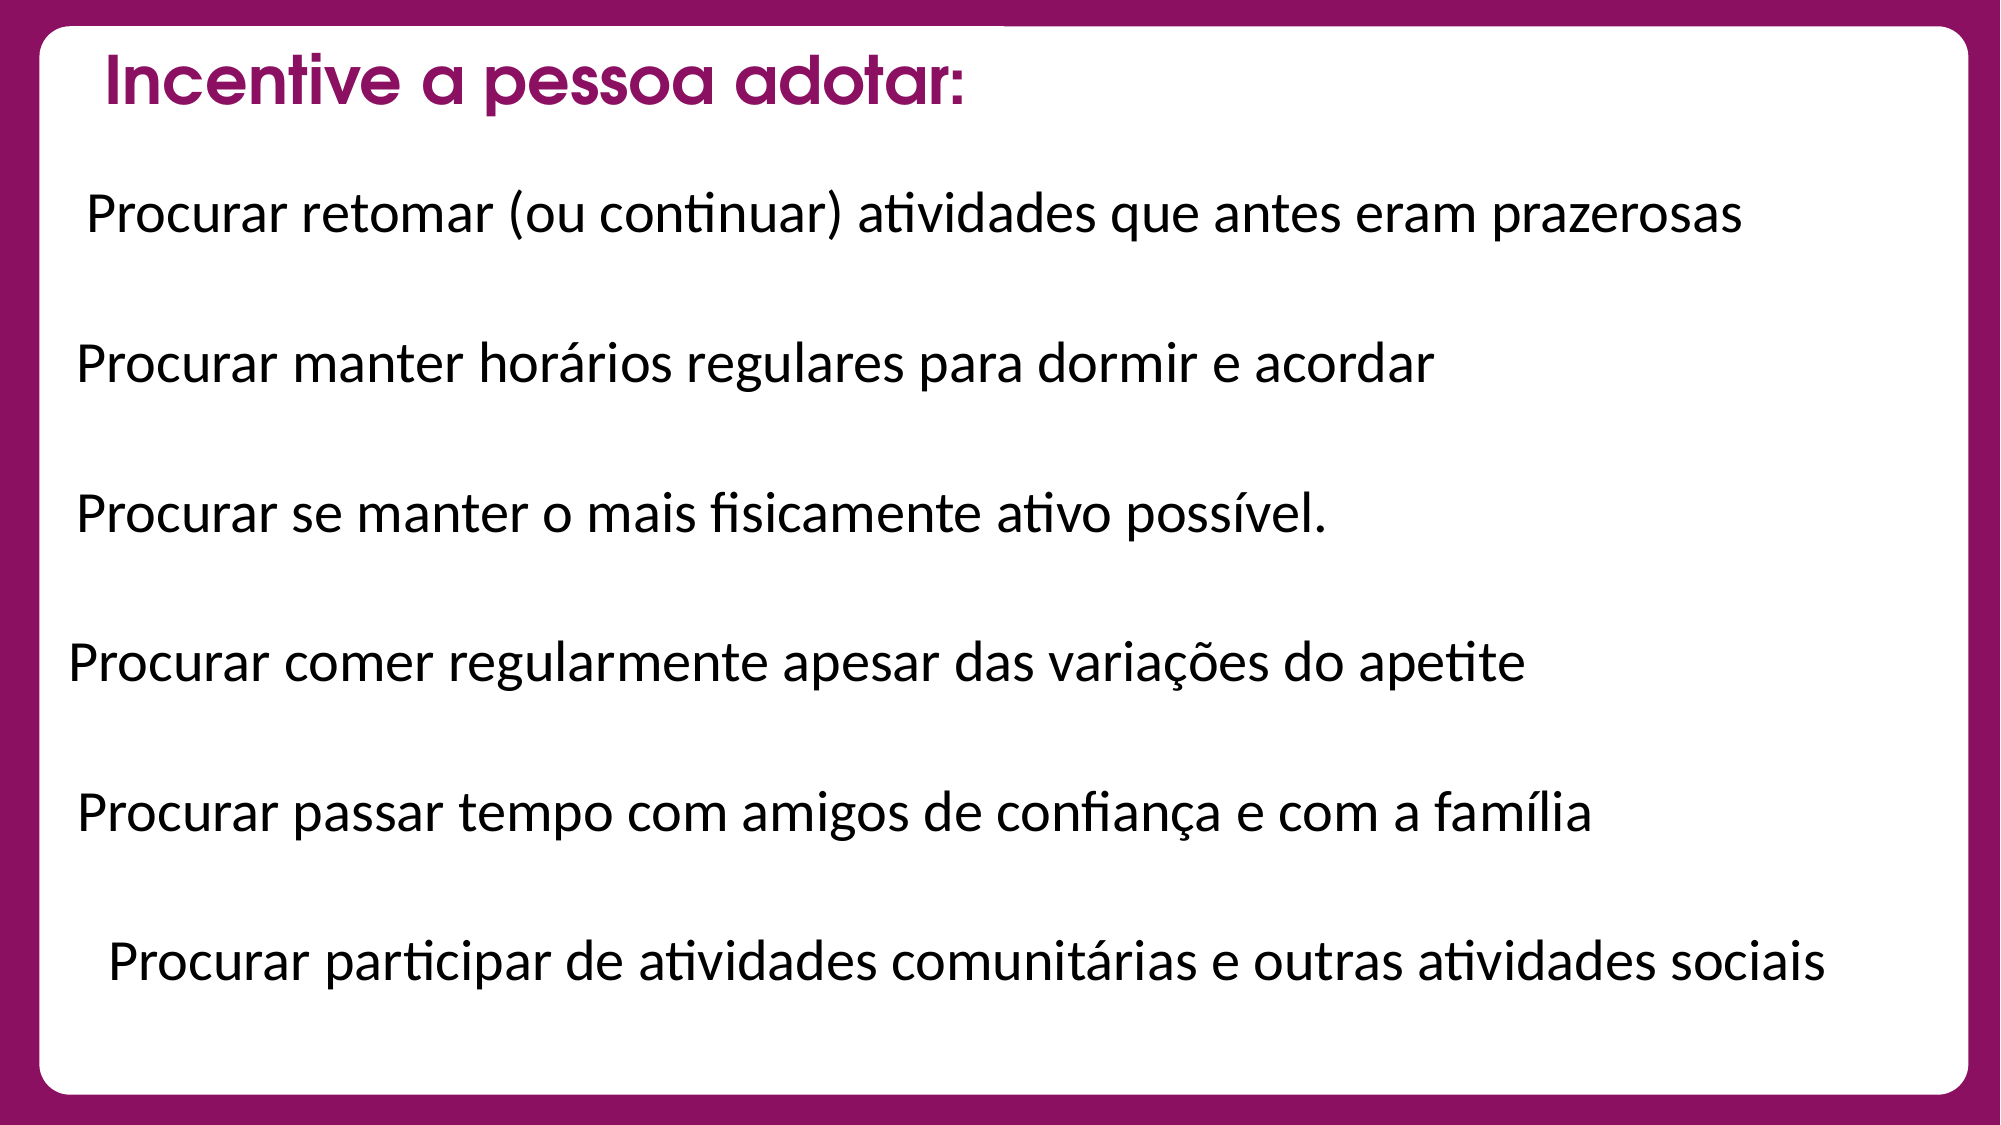

Incentive a pessoa adotar:
Procurar retomar (ou continuar) atividades que antes eram prazerosas
Procurar manter horários regulares para dormir e acordar
Procurar se manter o mais fisicamente ativo possível.
Procurar comer regularmente apesar das variações do apetite
Procurar passar tempo com amigos de confiança e com a família
Procurar participar de atividades comunitárias e outras atividades sociais